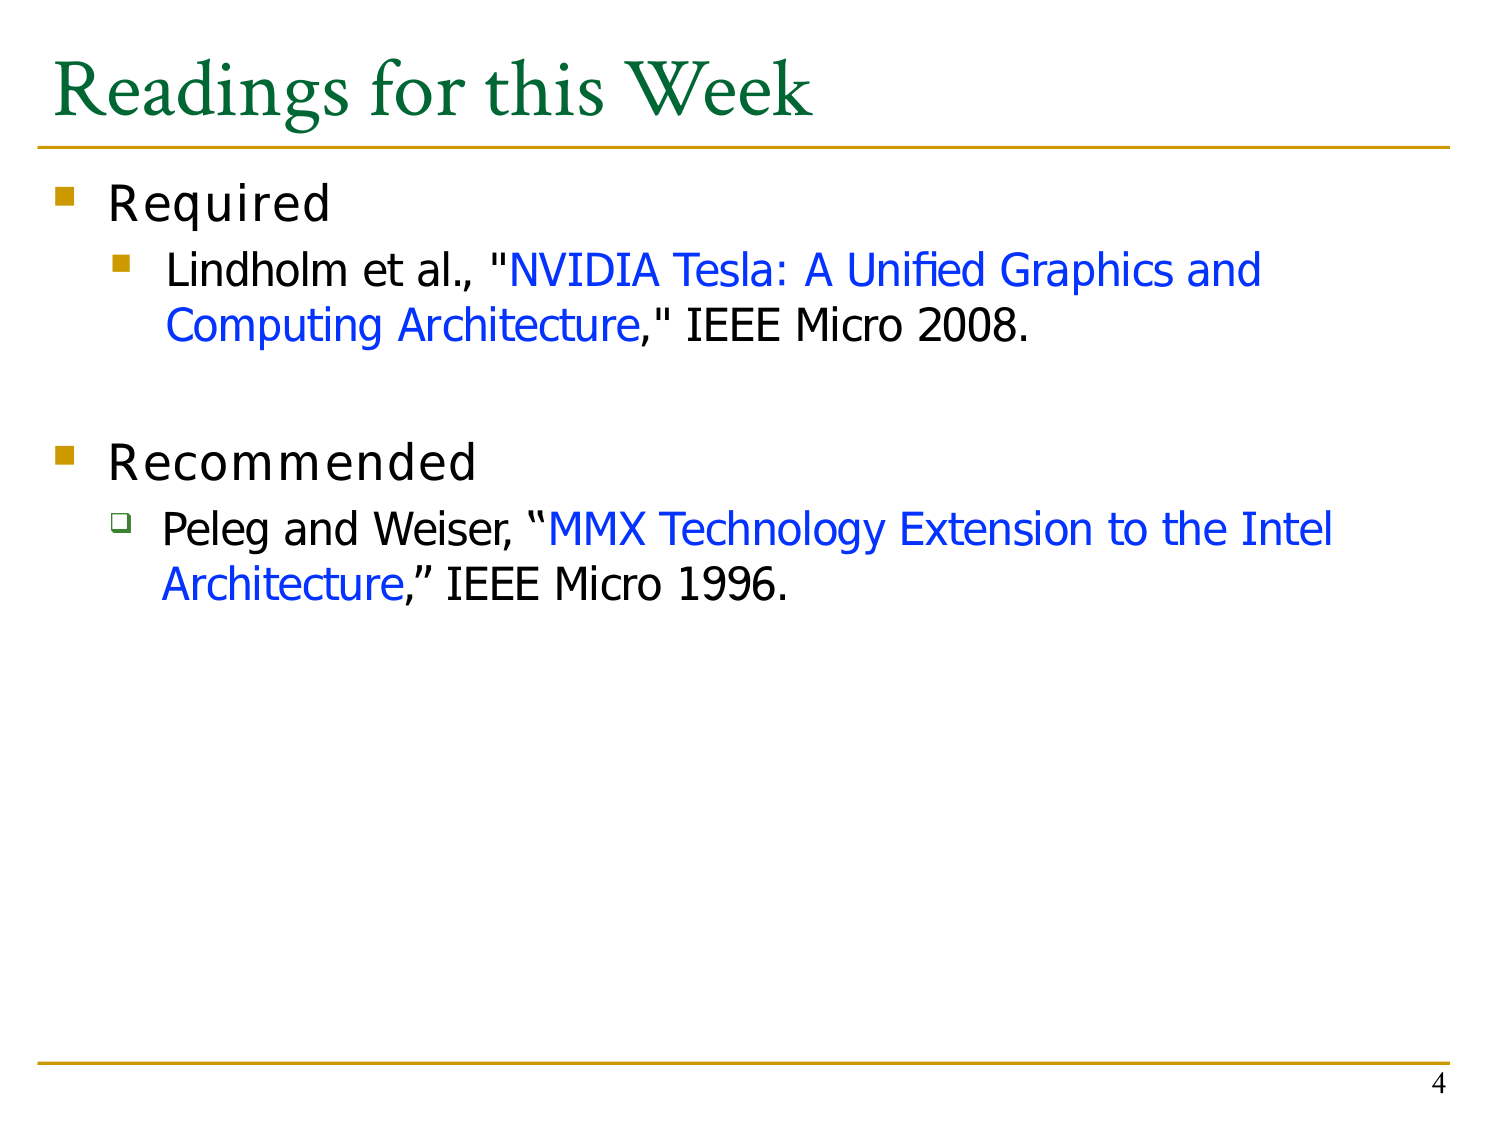

# Readings for this Week
Required
Lindholm et al., "NVIDIA Tesla: A Unified Graphics and Computing Architecture," IEEE Micro 2008.

Recommended
Peleg and Weiser, “MMX Technology Extension to the Intel Architecture,” IEEE Micro 1996.

4